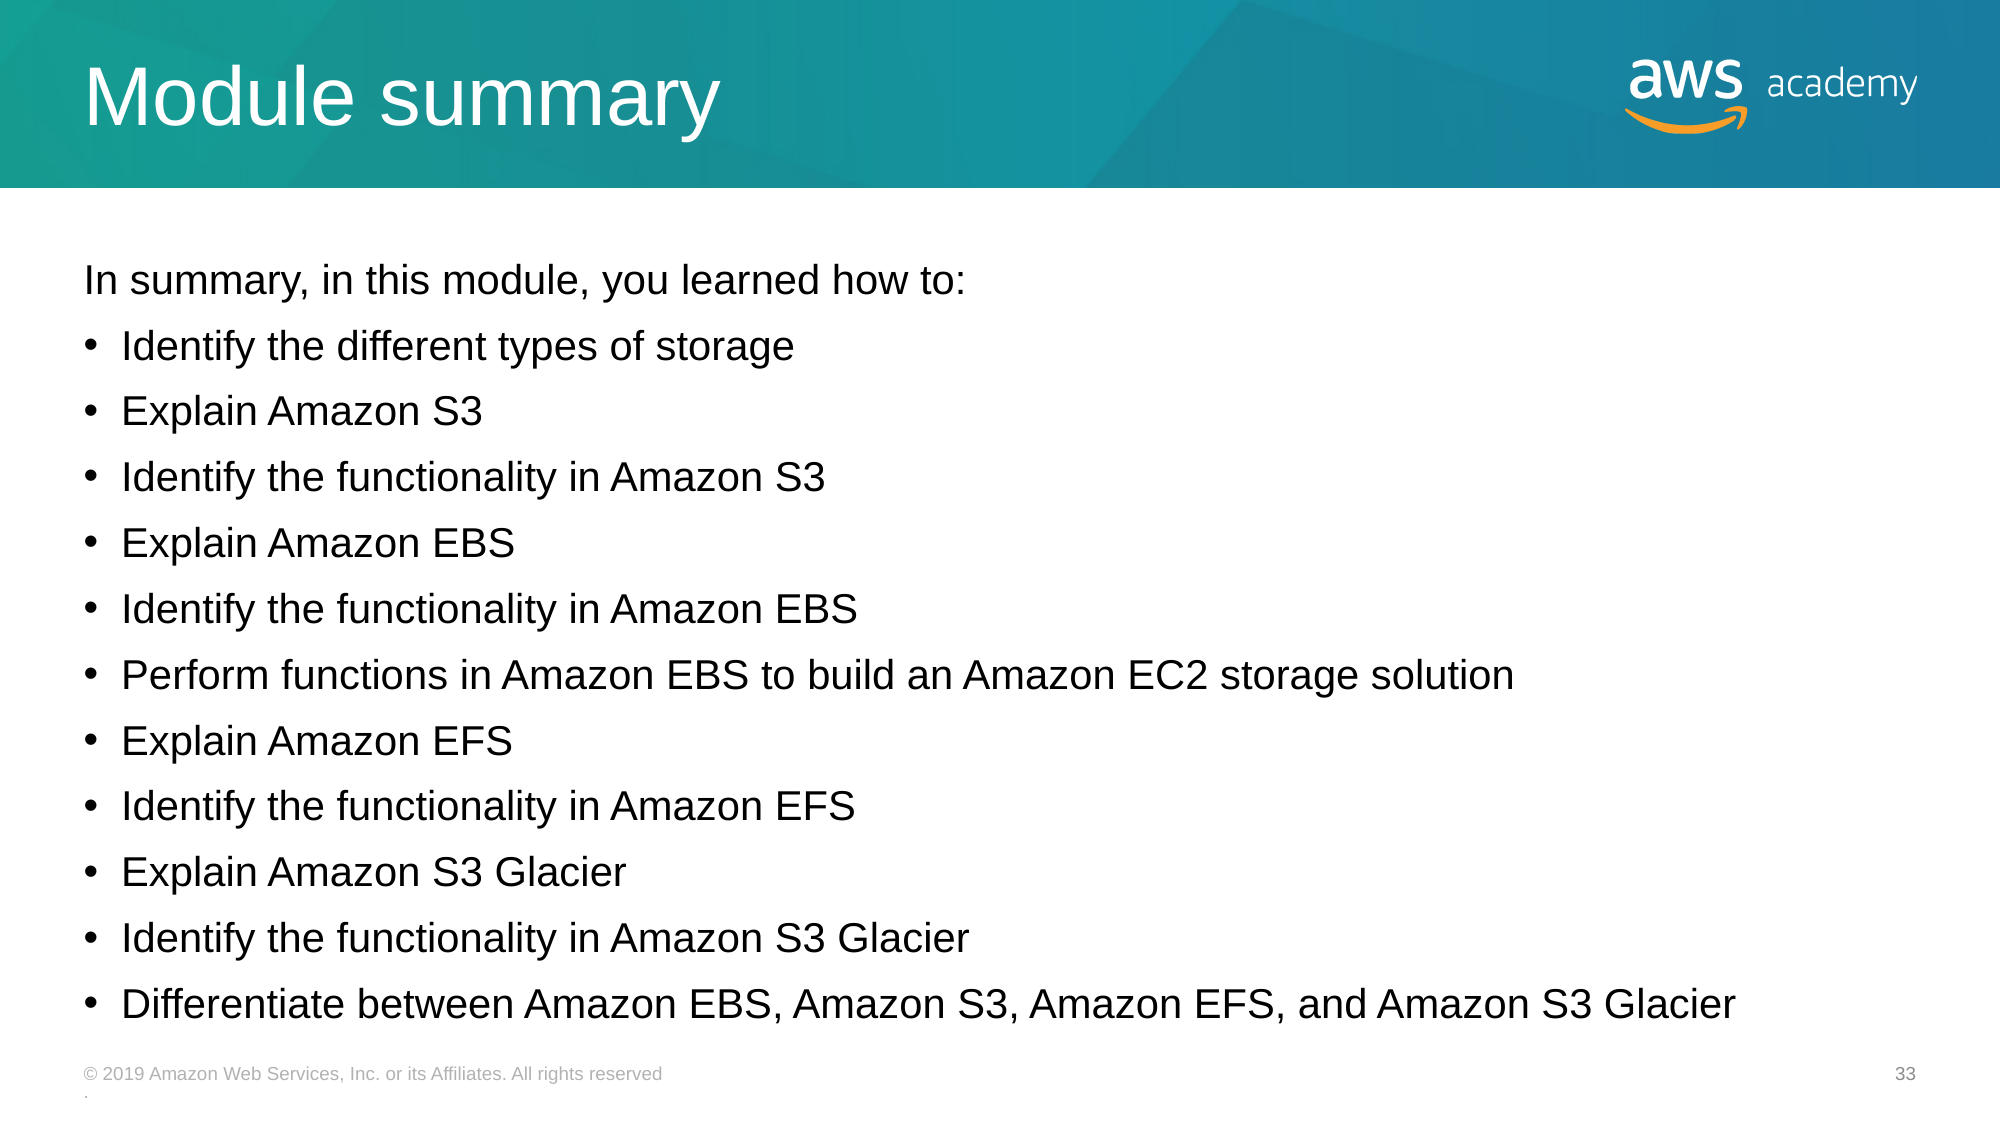

# Module summary
In summary, in this module, you learned how to:
Identify the different types of storage
Explain Amazon S3
Identify the functionality in Amazon S3
Explain Amazon EBS
Identify the functionality in Amazon EBS
Perform functions in Amazon EBS to build an Amazon EC2 storage solution
Explain Amazon EFS
Identify the functionality in Amazon EFS
Explain Amazon S3 Glacier
Identify the functionality in Amazon S3 Glacier
Differentiate between Amazon EBS, Amazon S3, Amazon EFS, and Amazon S3 Glacier

© 2019 Amazon Web Services, Inc. or its Affiliates. All rights reserved.
33